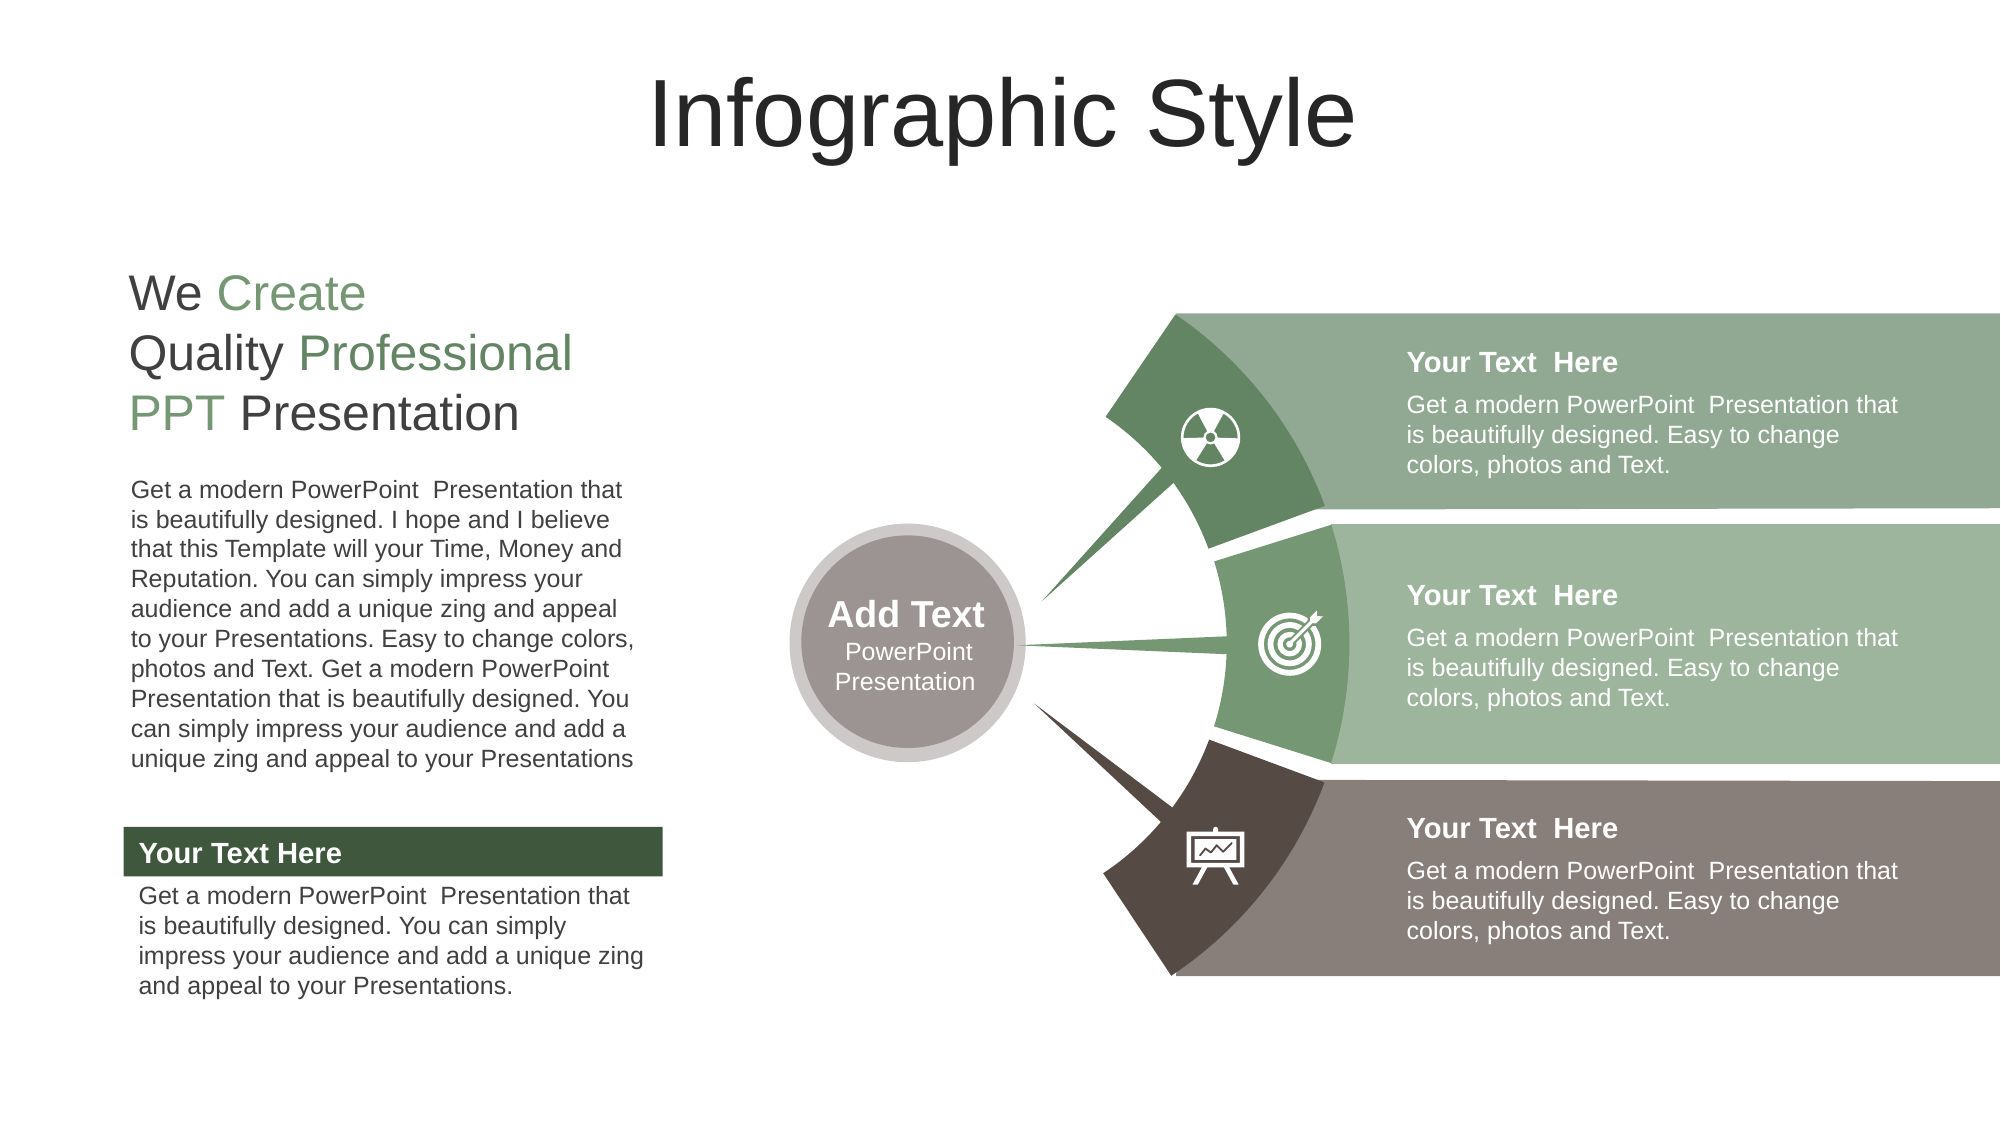

Infographic Style

We Create
Quality Professional
PPT Presentation

Your Text  Here
Get a modern PowerPoint  Presentation that is beautifully designed. Easy to change colors, photos and Text.

Get a modern PowerPoint  Presentation that is beautifully designed. I hope and I believe that this Template will your Time, Money and Reputation. You can simply impress your audience and add a unique zing and appeal to your Presentations. Easy to change colors, photos and Text. Get a modern PowerPoint  Presentation that is beautifully designed. You can simply impress your audience and add a unique zing and appeal to your Presentations

Your Text  Here
Get a modern PowerPoint  Presentation that is beautifully designed. Easy to change colors, photos and Text.
Add Text
PowerPoint Presentation

Your Text  Here
Get a modern PowerPoint  Presentation that is beautifully designed. Easy to change colors, photos and Text.
Your Text Here
Get a modern PowerPoint  Presentation that is beautifully designed. You can simply impress your audience and add a unique zing and appeal to your Presentations.